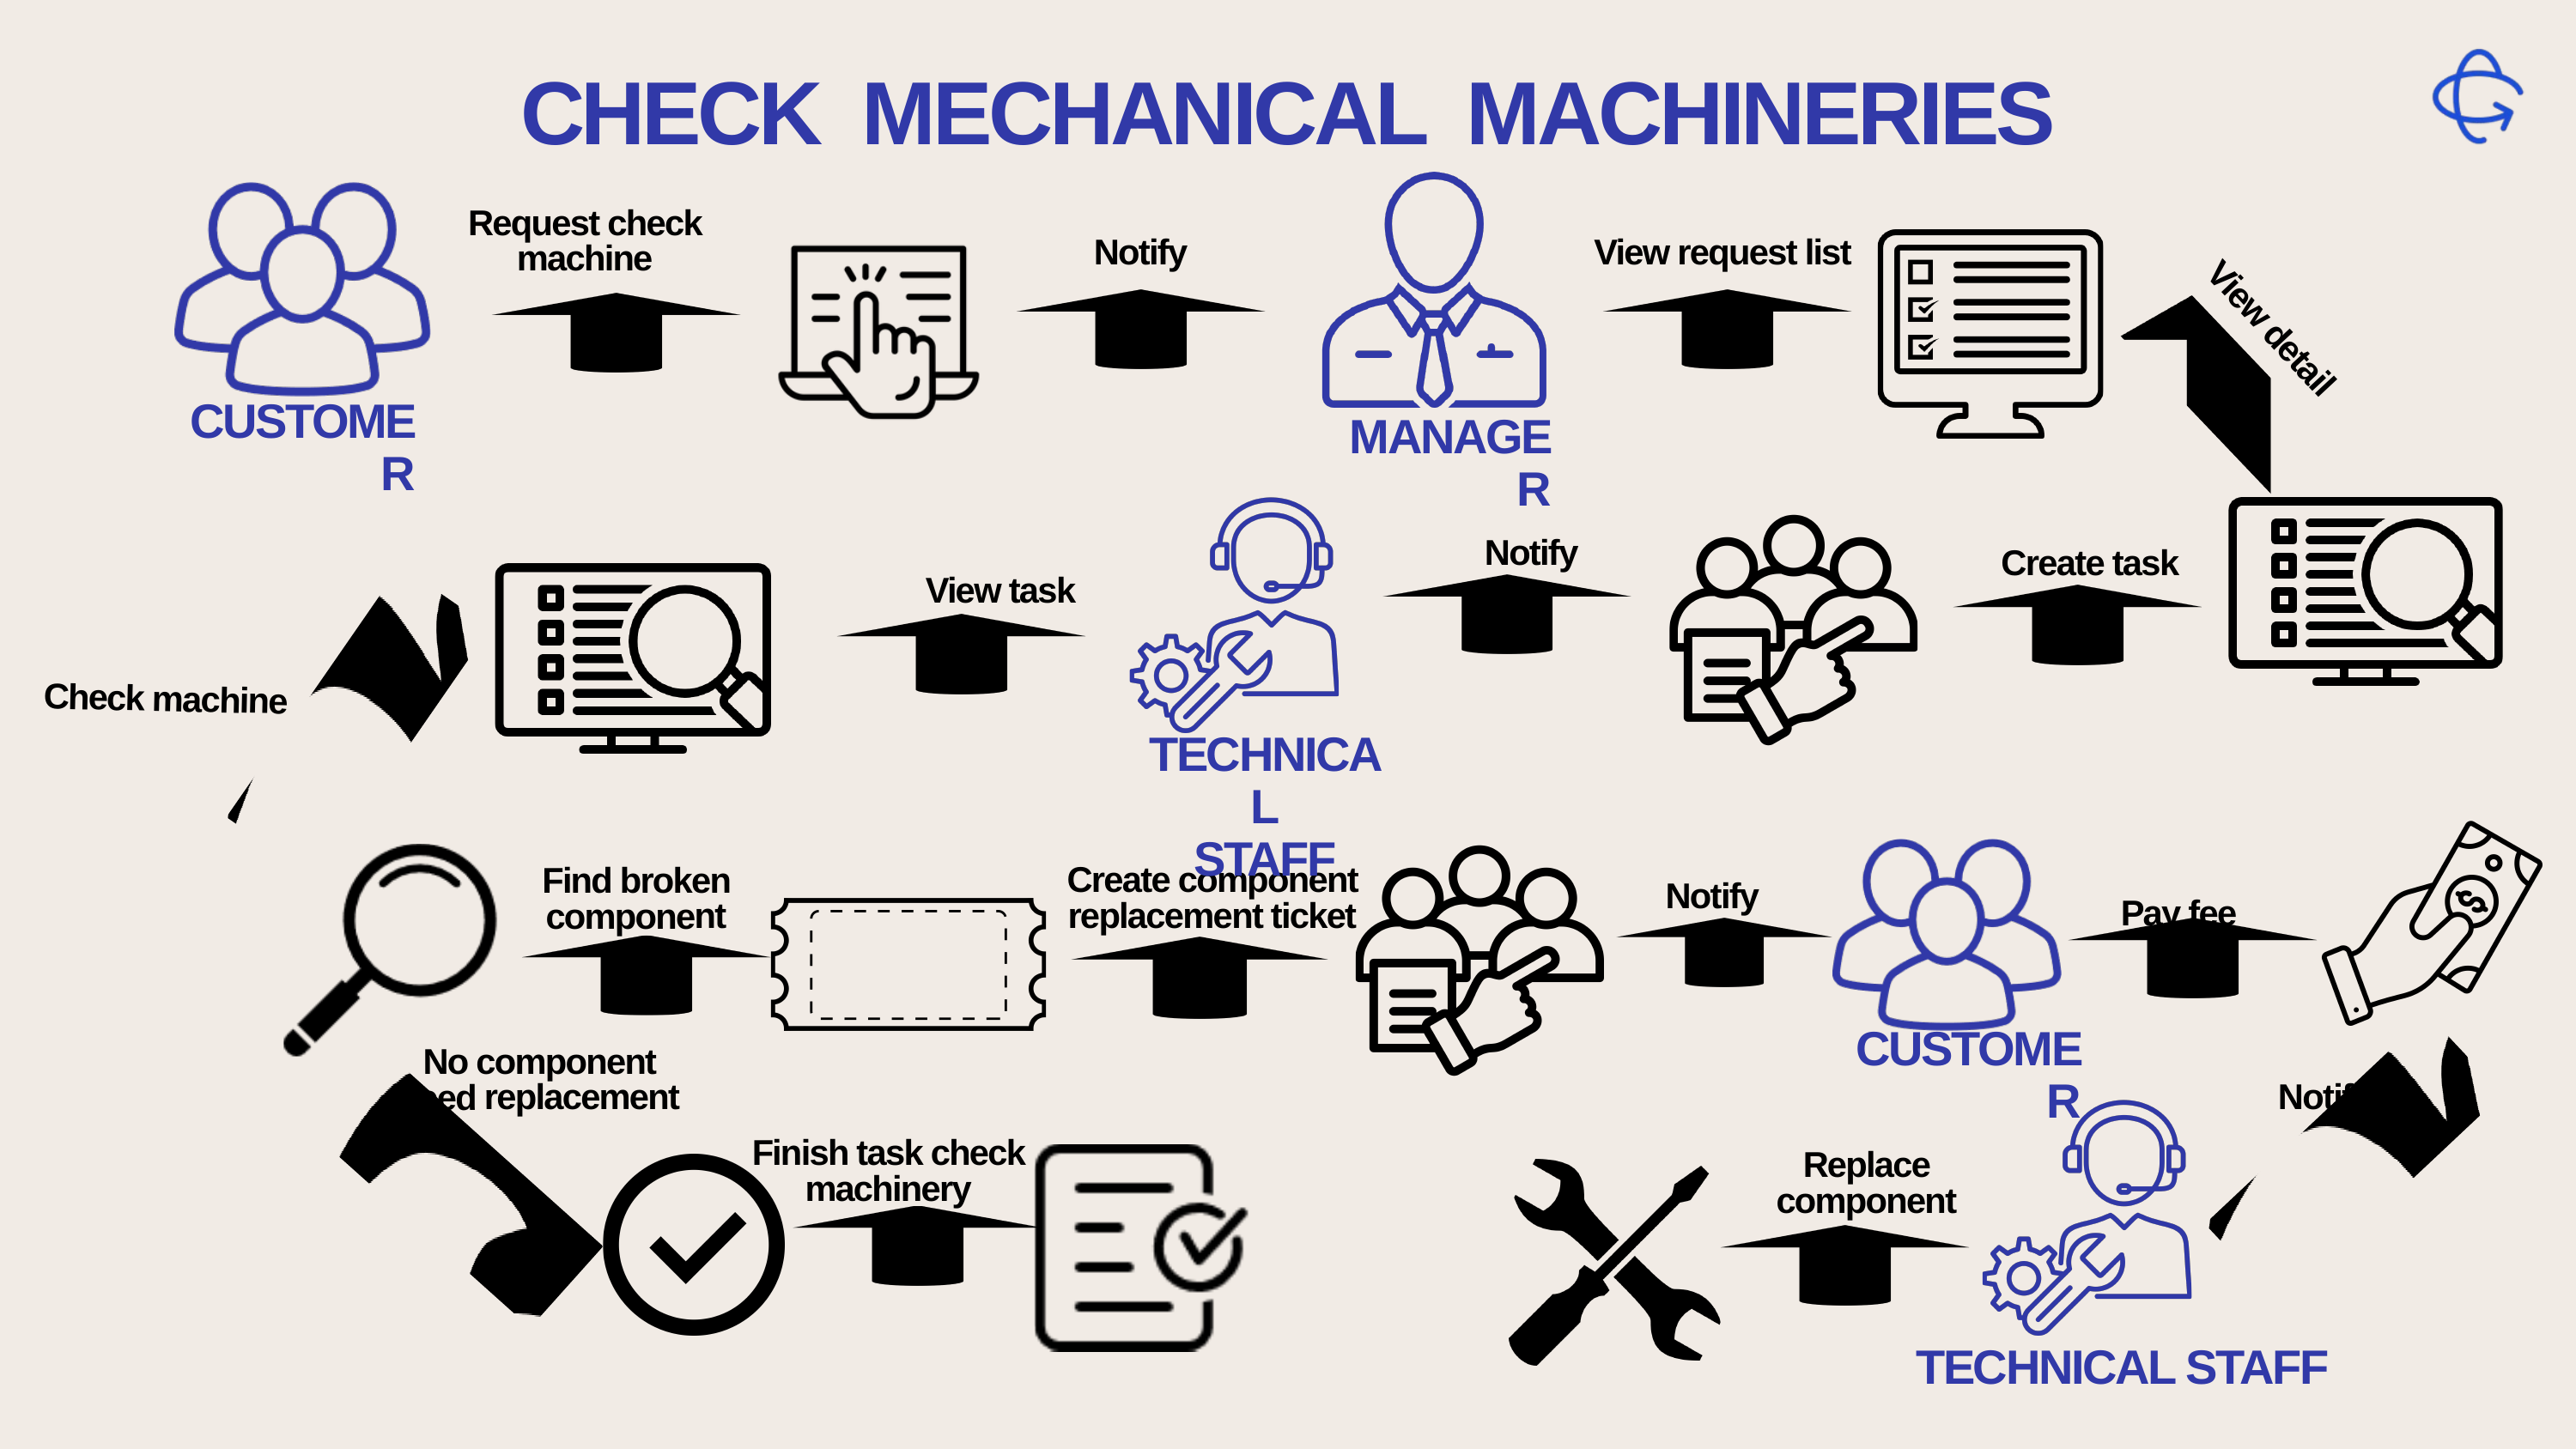

CHECK  MECHANICAL  MACHINERIES

Request check machine

Notify
View request list

View detail
CUSTOMER
MANAGER

Notify
Create task

View task

Check machine
TECHNICAL
STAFF

Create component replacement ticket
Find broken component
Notify
Pay fee

CUSTOMER
No component need replacement
Notify

Finish task check machinery

Replace component

TECHNICAL STAFF